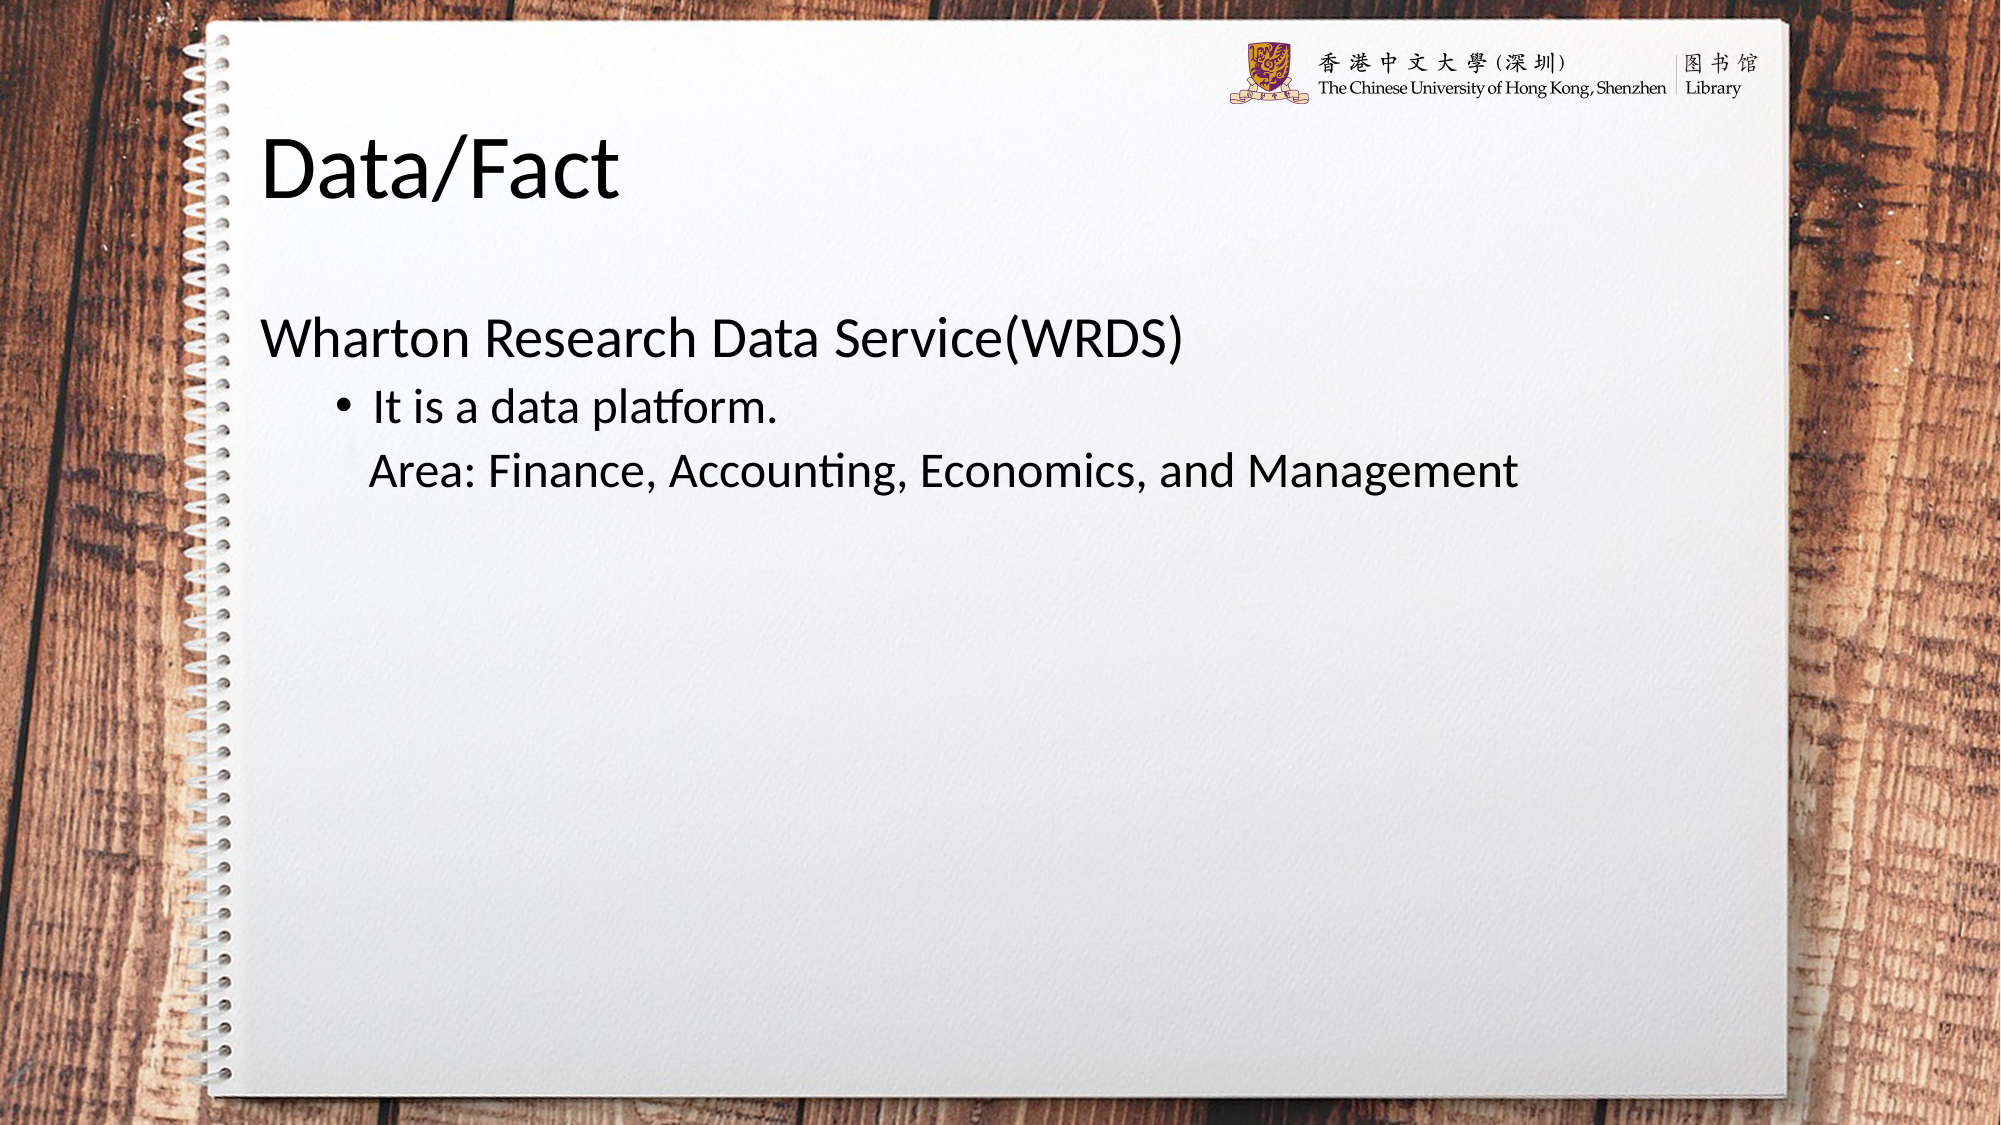

# Data/Fact
Wharton Research Data Service(WRDS)
It is a data platform.
   Area: Finance, Accounting, Economics, and Management